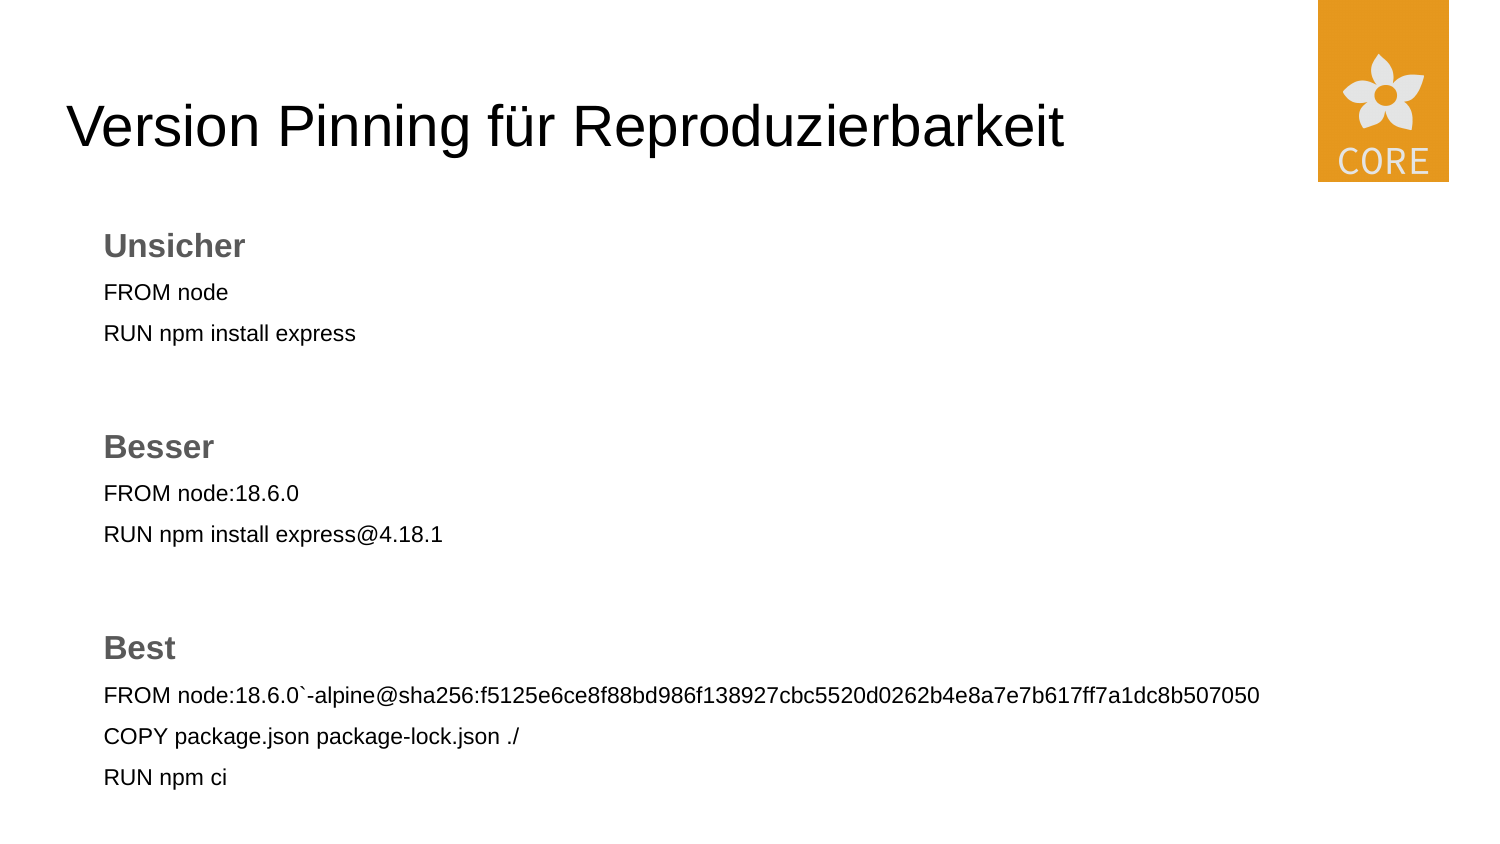

# Version Pinning für Reproduzierbarkeit
Unsicher
FROM node
RUN npm install express
Besser
FROM node:18.6.0
RUN npm install express@4.18.1
Best
FROM node:18.6.0`-alpine@sha256:f5125e6ce8f88bd986f138927cbc5520d0262b4e8a7e7b617ff7a1dc8b507050
COPY package.json package-lock.json ./
RUN npm ci